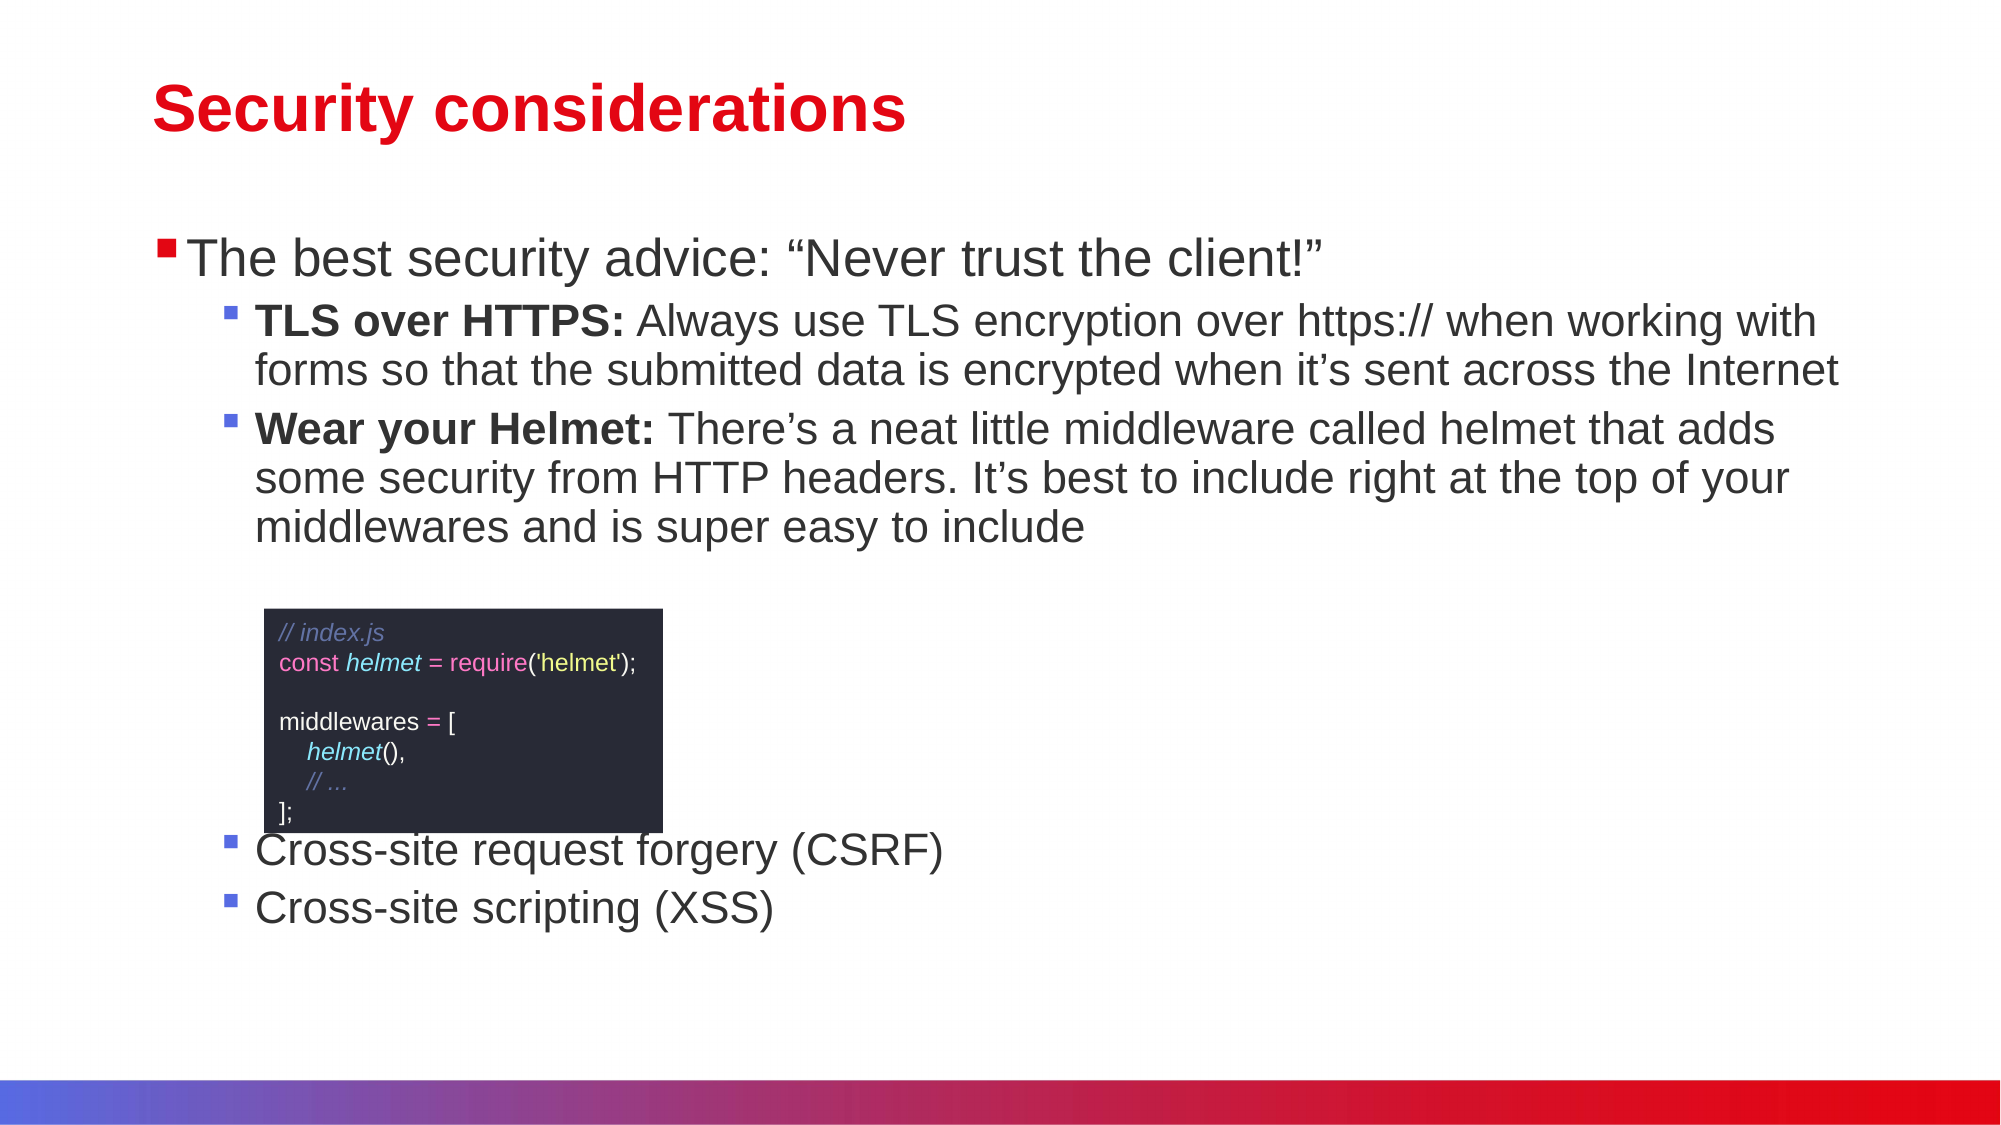

# Security considerations
The best security advice: “Never trust the client!”
TLS over HTTPS: Always use TLS encryption over https:// when working with forms so that the submitted data is encrypted when it’s sent across the Internet
Wear your Helmet: There’s a neat little middleware called helmet that adds some security from HTTP headers. It’s best to include right at the top of your middlewares and is super easy to include

Cross-site request forgery (CSRF)
Cross-site scripting (XSS)
// index.js
const helmet = require('helmet');
middlewares = [
    helmet(),
    // ...
];